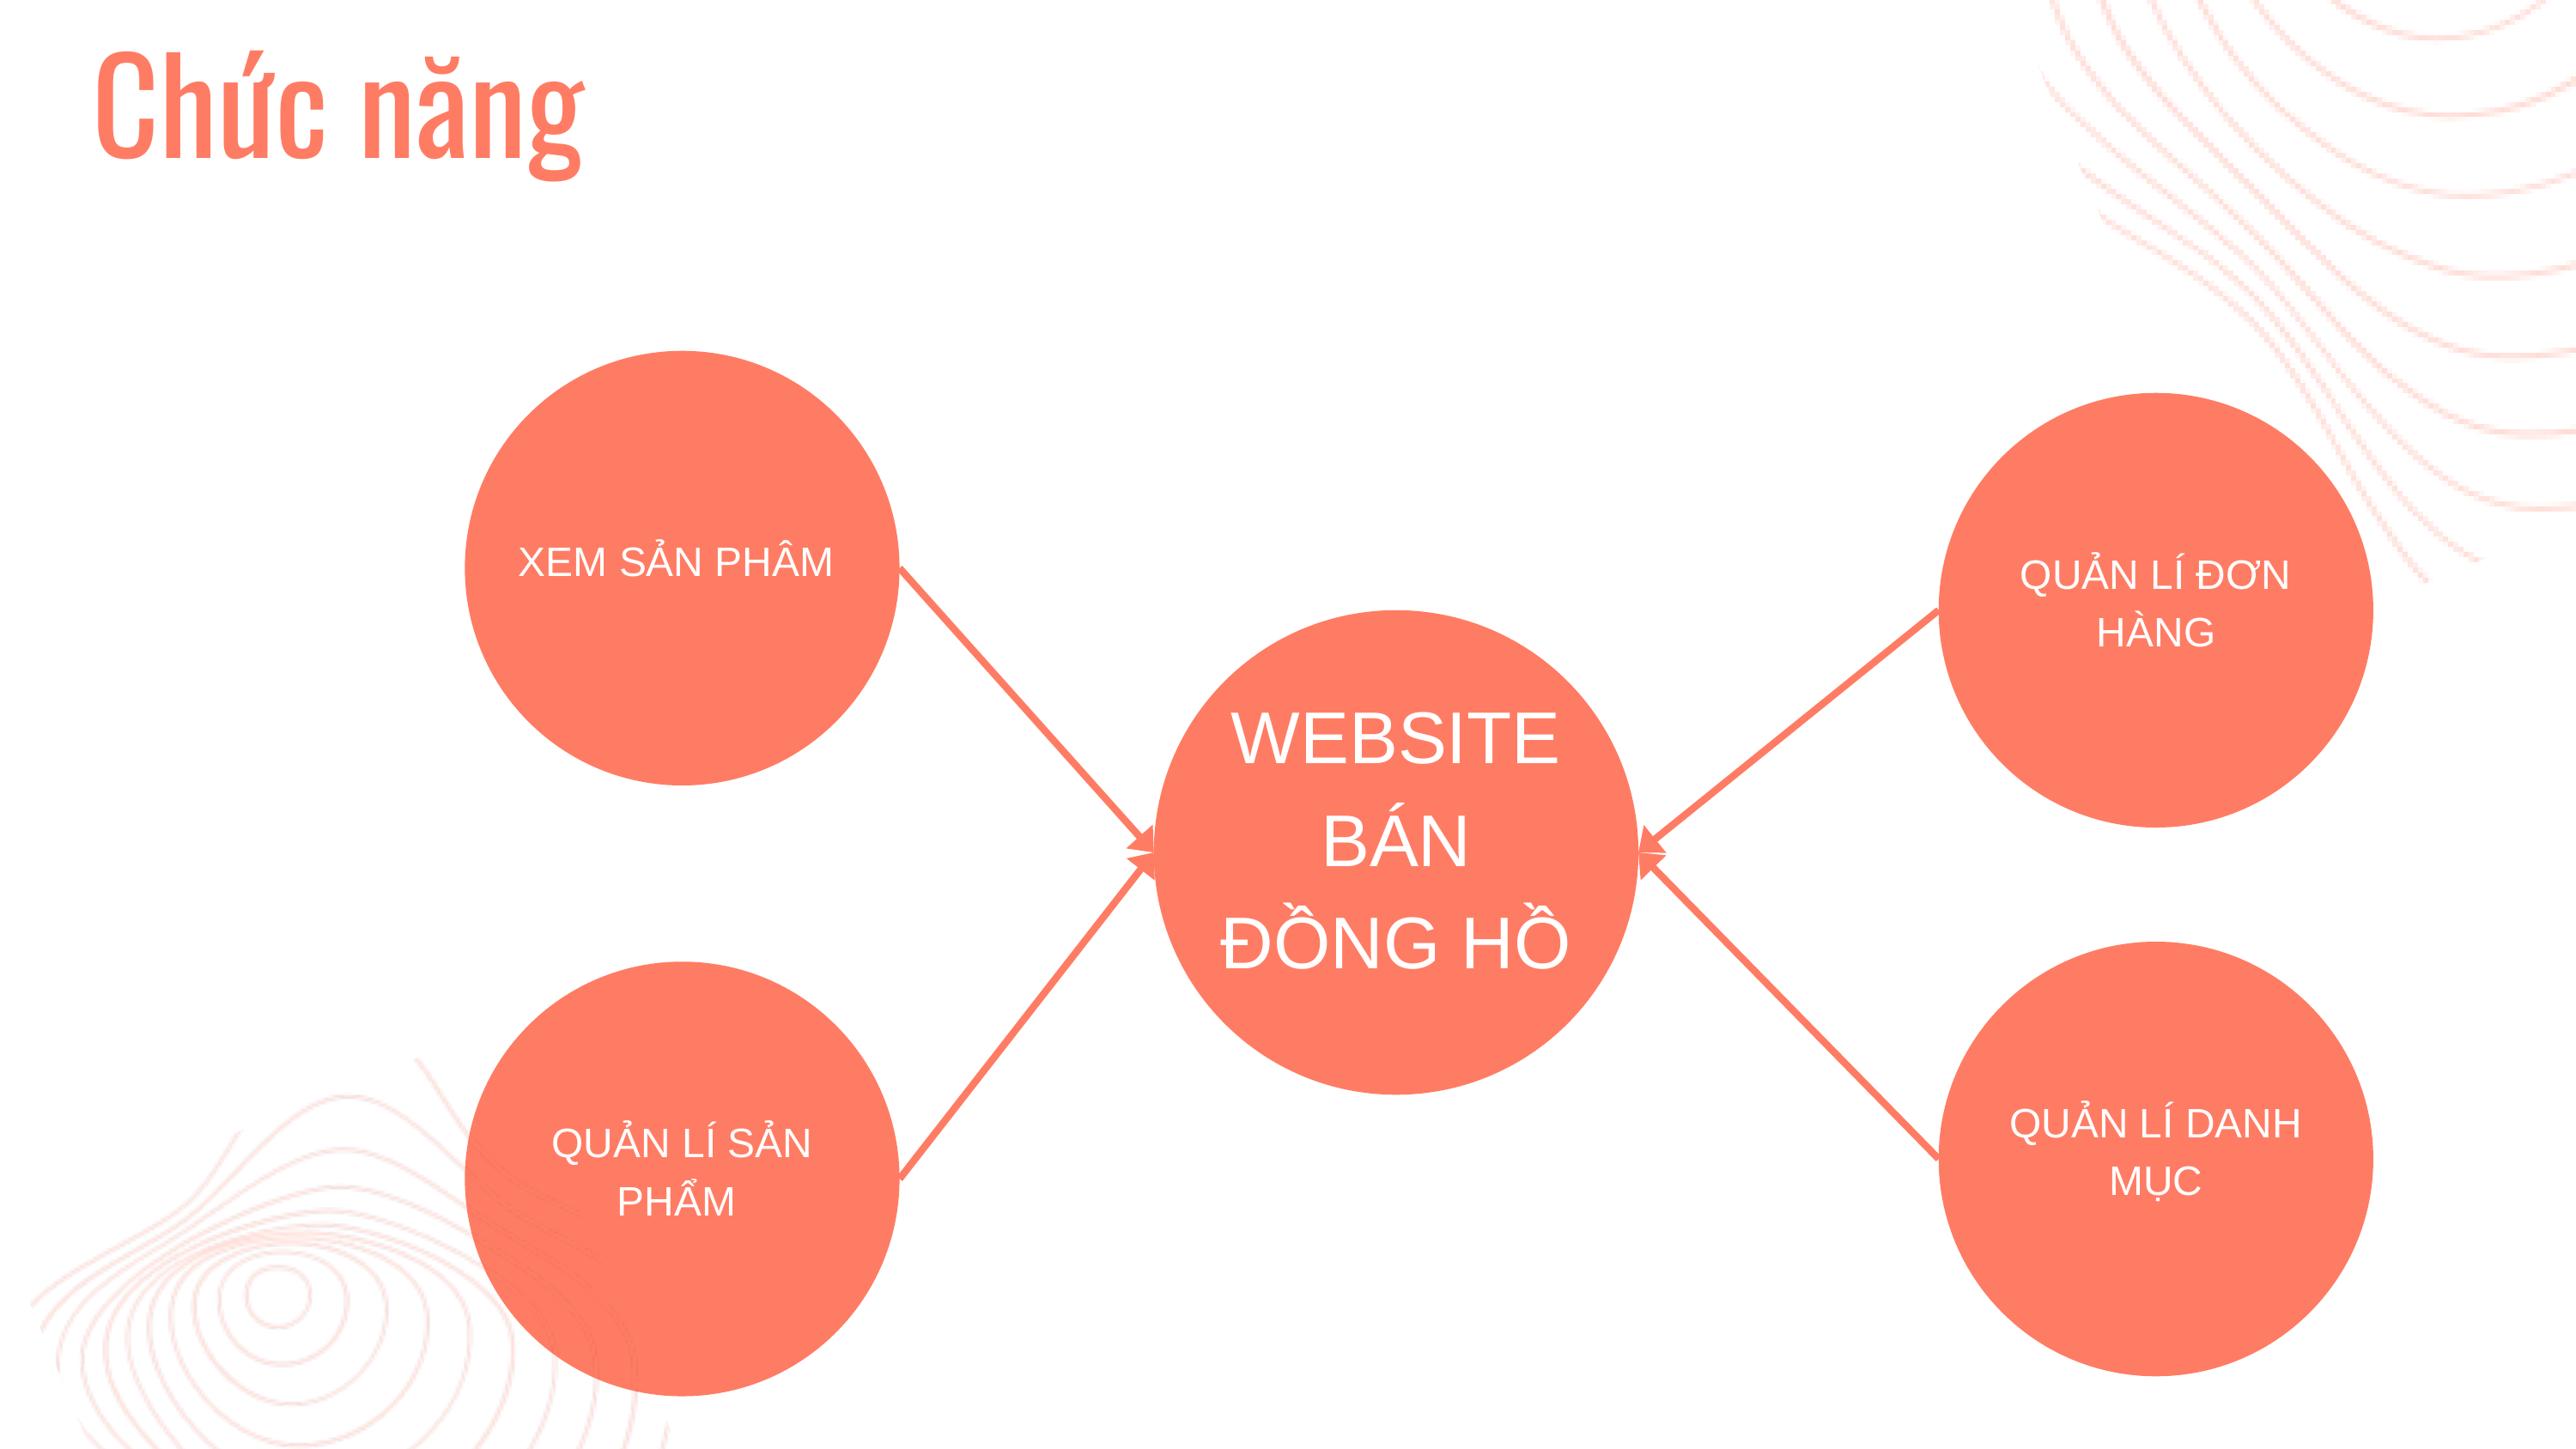

XEM SẢN PHÂM

QUẢN LÍ ĐƠN HÀNG

WEBSITE BÁN ĐỒNG HỒ

QUẢN LÍ DANH MỤC

QUẢN LÍ SẢN PHẨM

Chức năng